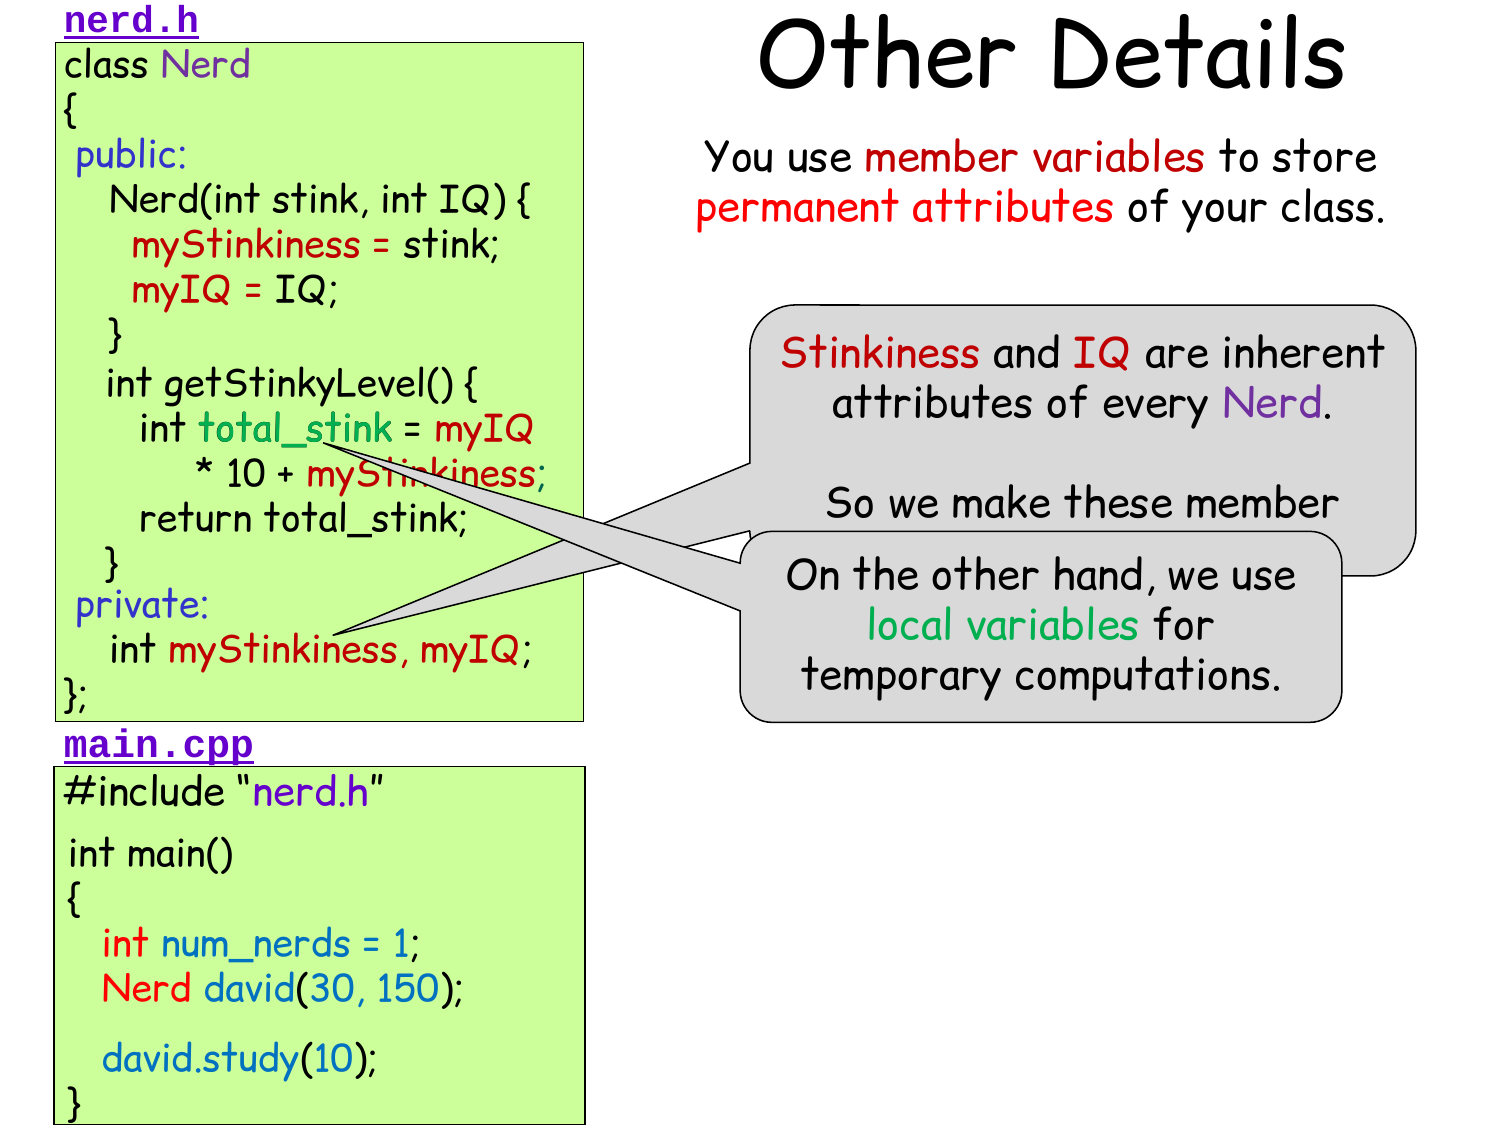

# Other Details
nerd.h
class Nerd
{
 public:
    Nerd(int stink, int IQ) {
      myStinkiness = stink;
      myIQ = IQ;
    }
    void study(int hours) {
      myStinkiness += 3*hours;
      myIQ *= 1.01;
    }
    …
 private:
    int myStinkiness, myIQ;
};

You use member variables to store permanent attributes of your class.
Stinkiness and IQ are inherent attributes of every Nerd.

So we make these member variables.
int getStinkyLevel() {
   int total_stink = myIQ
        * 10 + myStinkiness;
   return total_stink;
}

total_stink
On the other hand, we use local variables for temporary computations.
main.cpp
#include “nerd.h”

int main()
{
   int num_nerds = 1;
   Nerd david(30, 150);
   david.study(10);
}